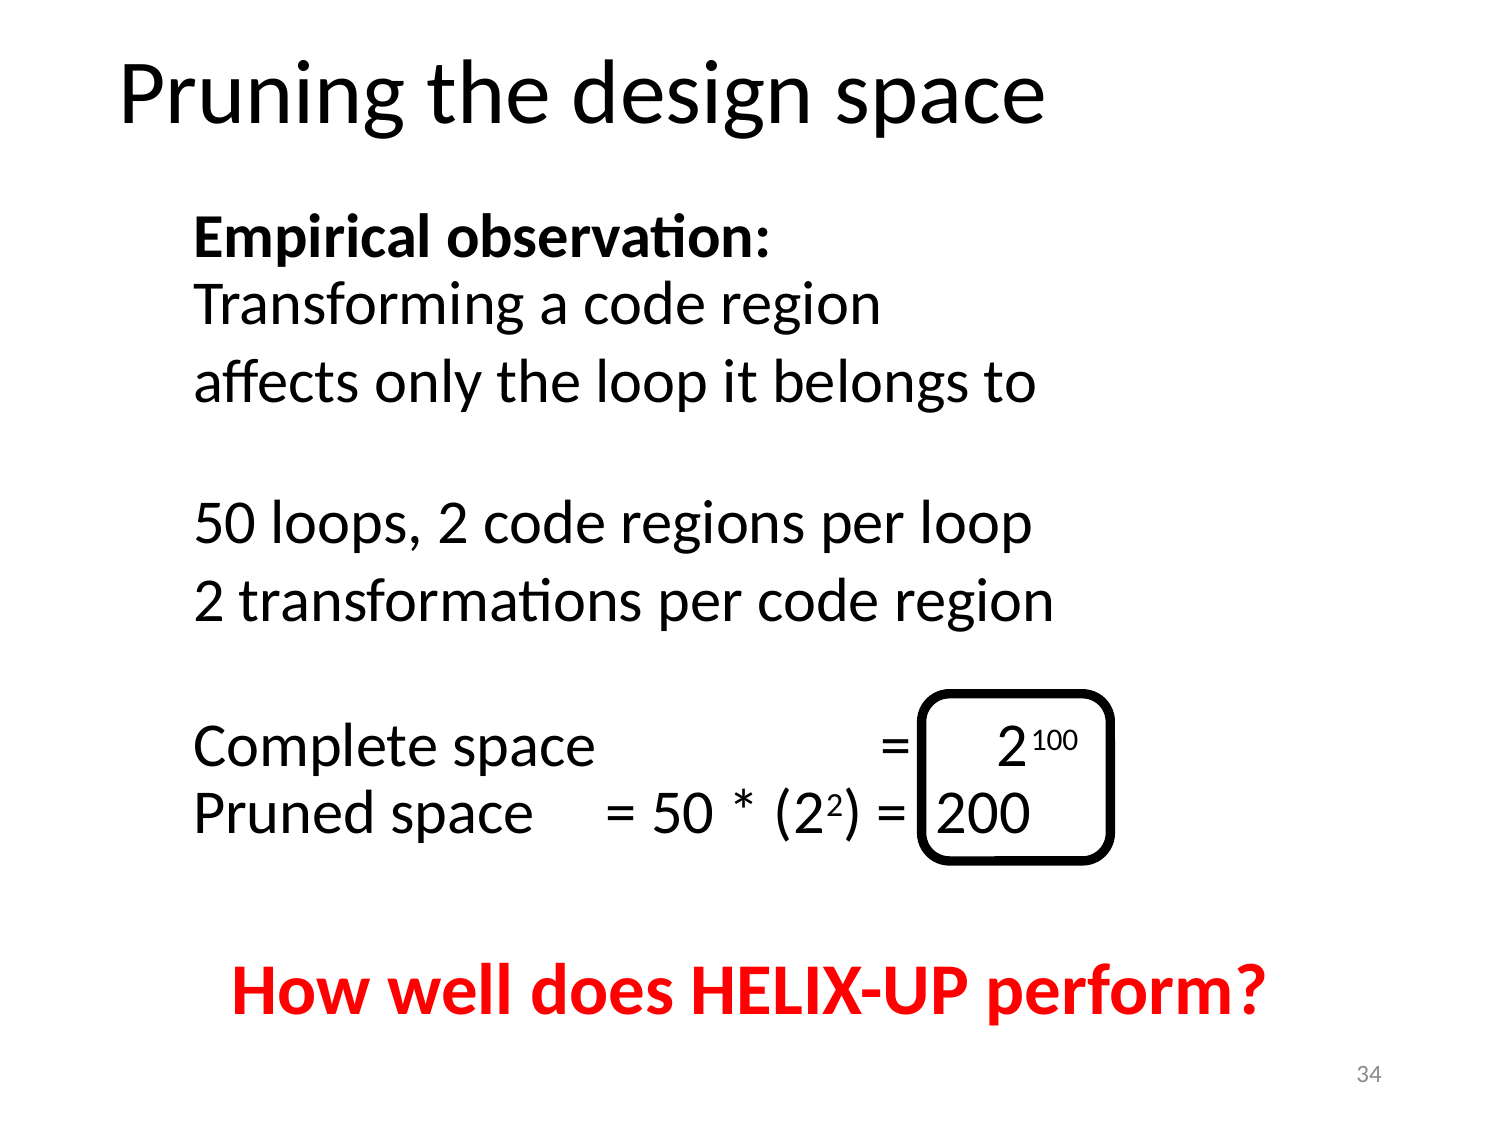

# Pruning the design space
Empirical observation:
Transforming a code region
affects only the loop it belongs to
50 loops, 2 code regions per loop
2 transformations per code region
Complete space                    =      2100
Pruned space     = 50 * (22) =  200

How well does HELIX-UP perform?

34